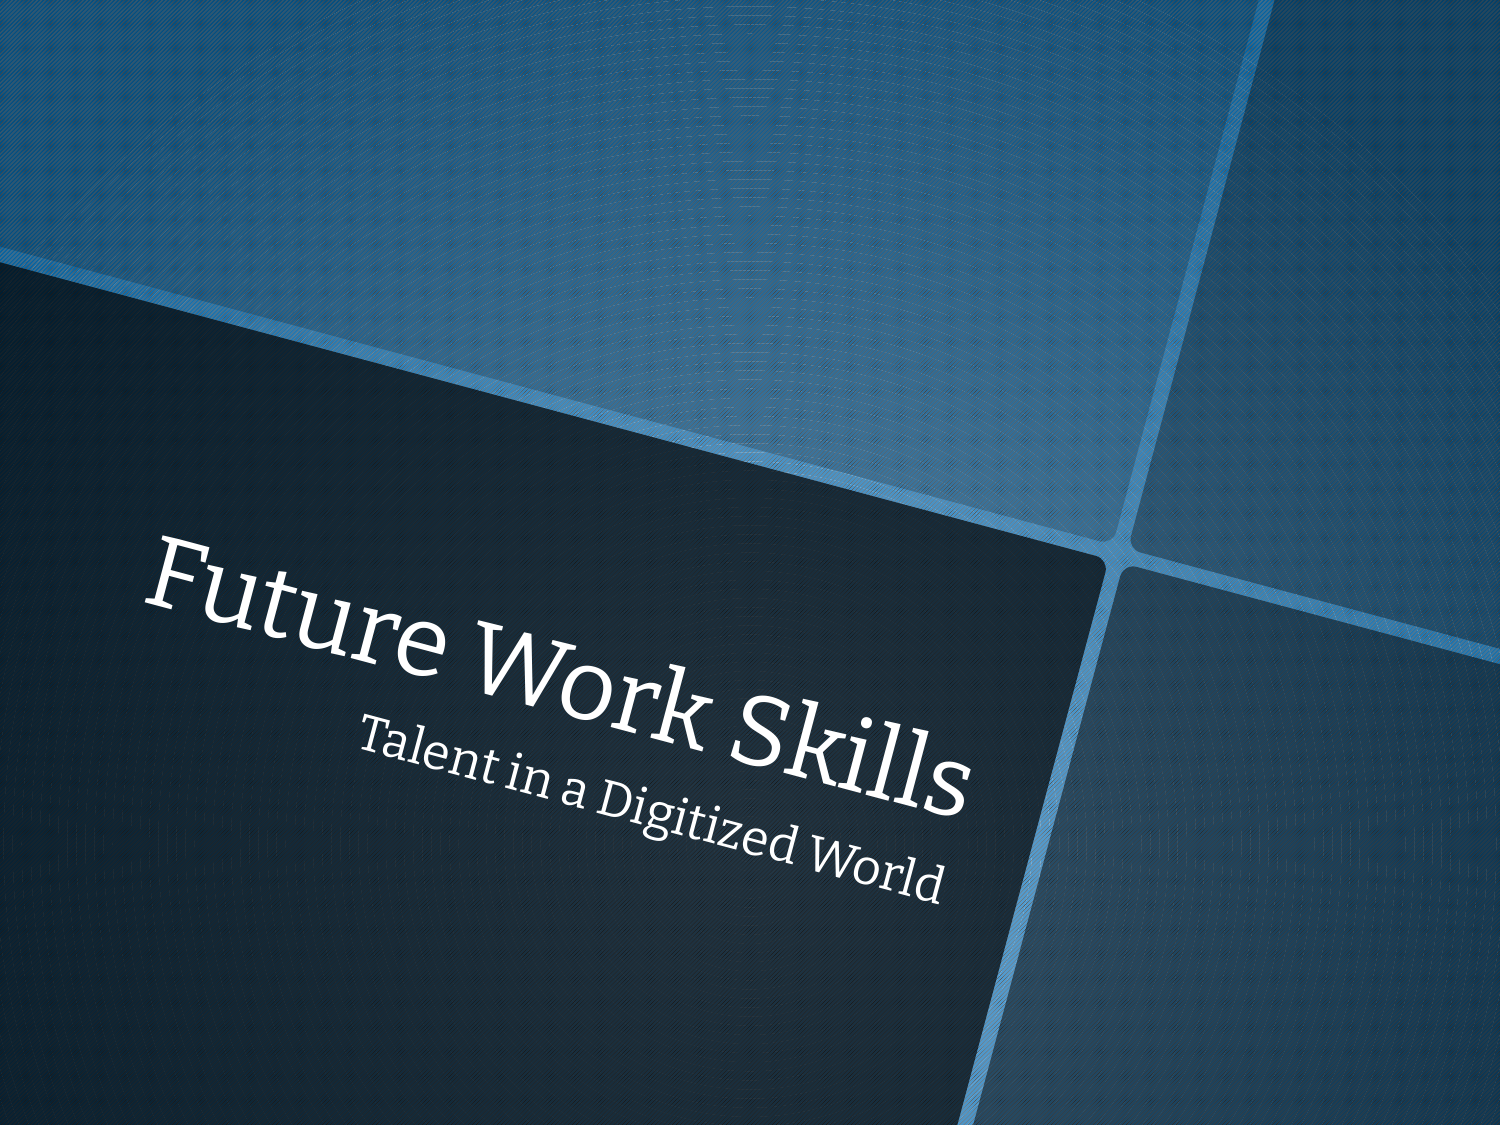

# Future Work Skills
Talent in a Digitized World